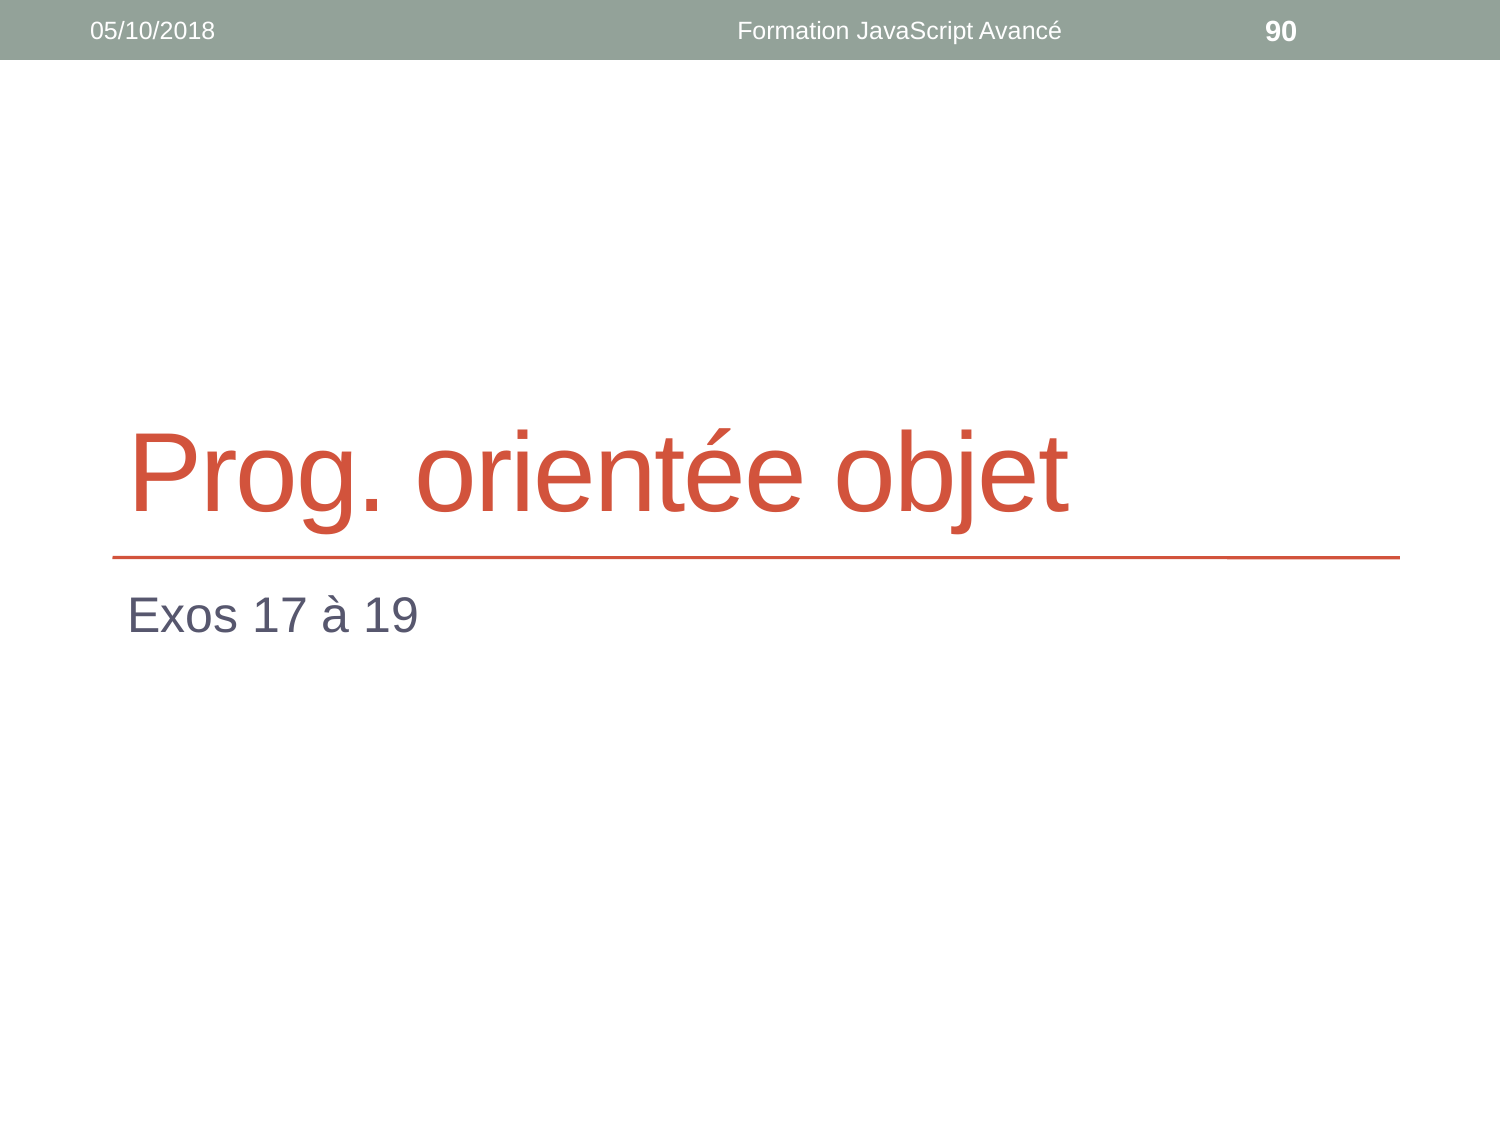

05/10/2018
Formation JavaScript Avancé
90
# Prog. orientée objet
Exos 17 à 19